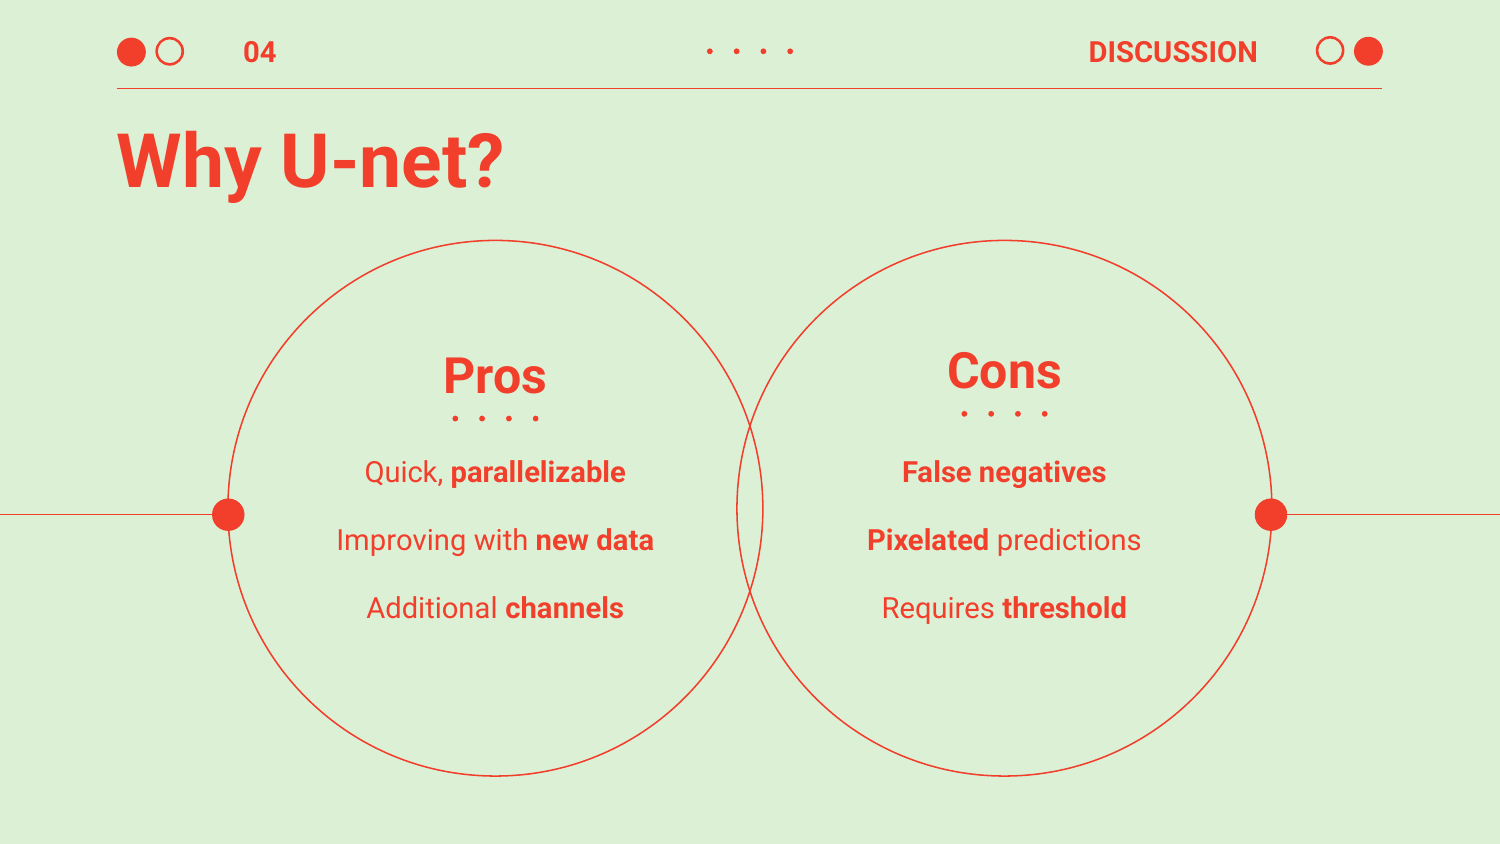

# Why U-net?

Cons
Pros

Quick, parallelizable
Improving with new data
Additional channels
False negatives
Pixelated predictions
Requires threshold